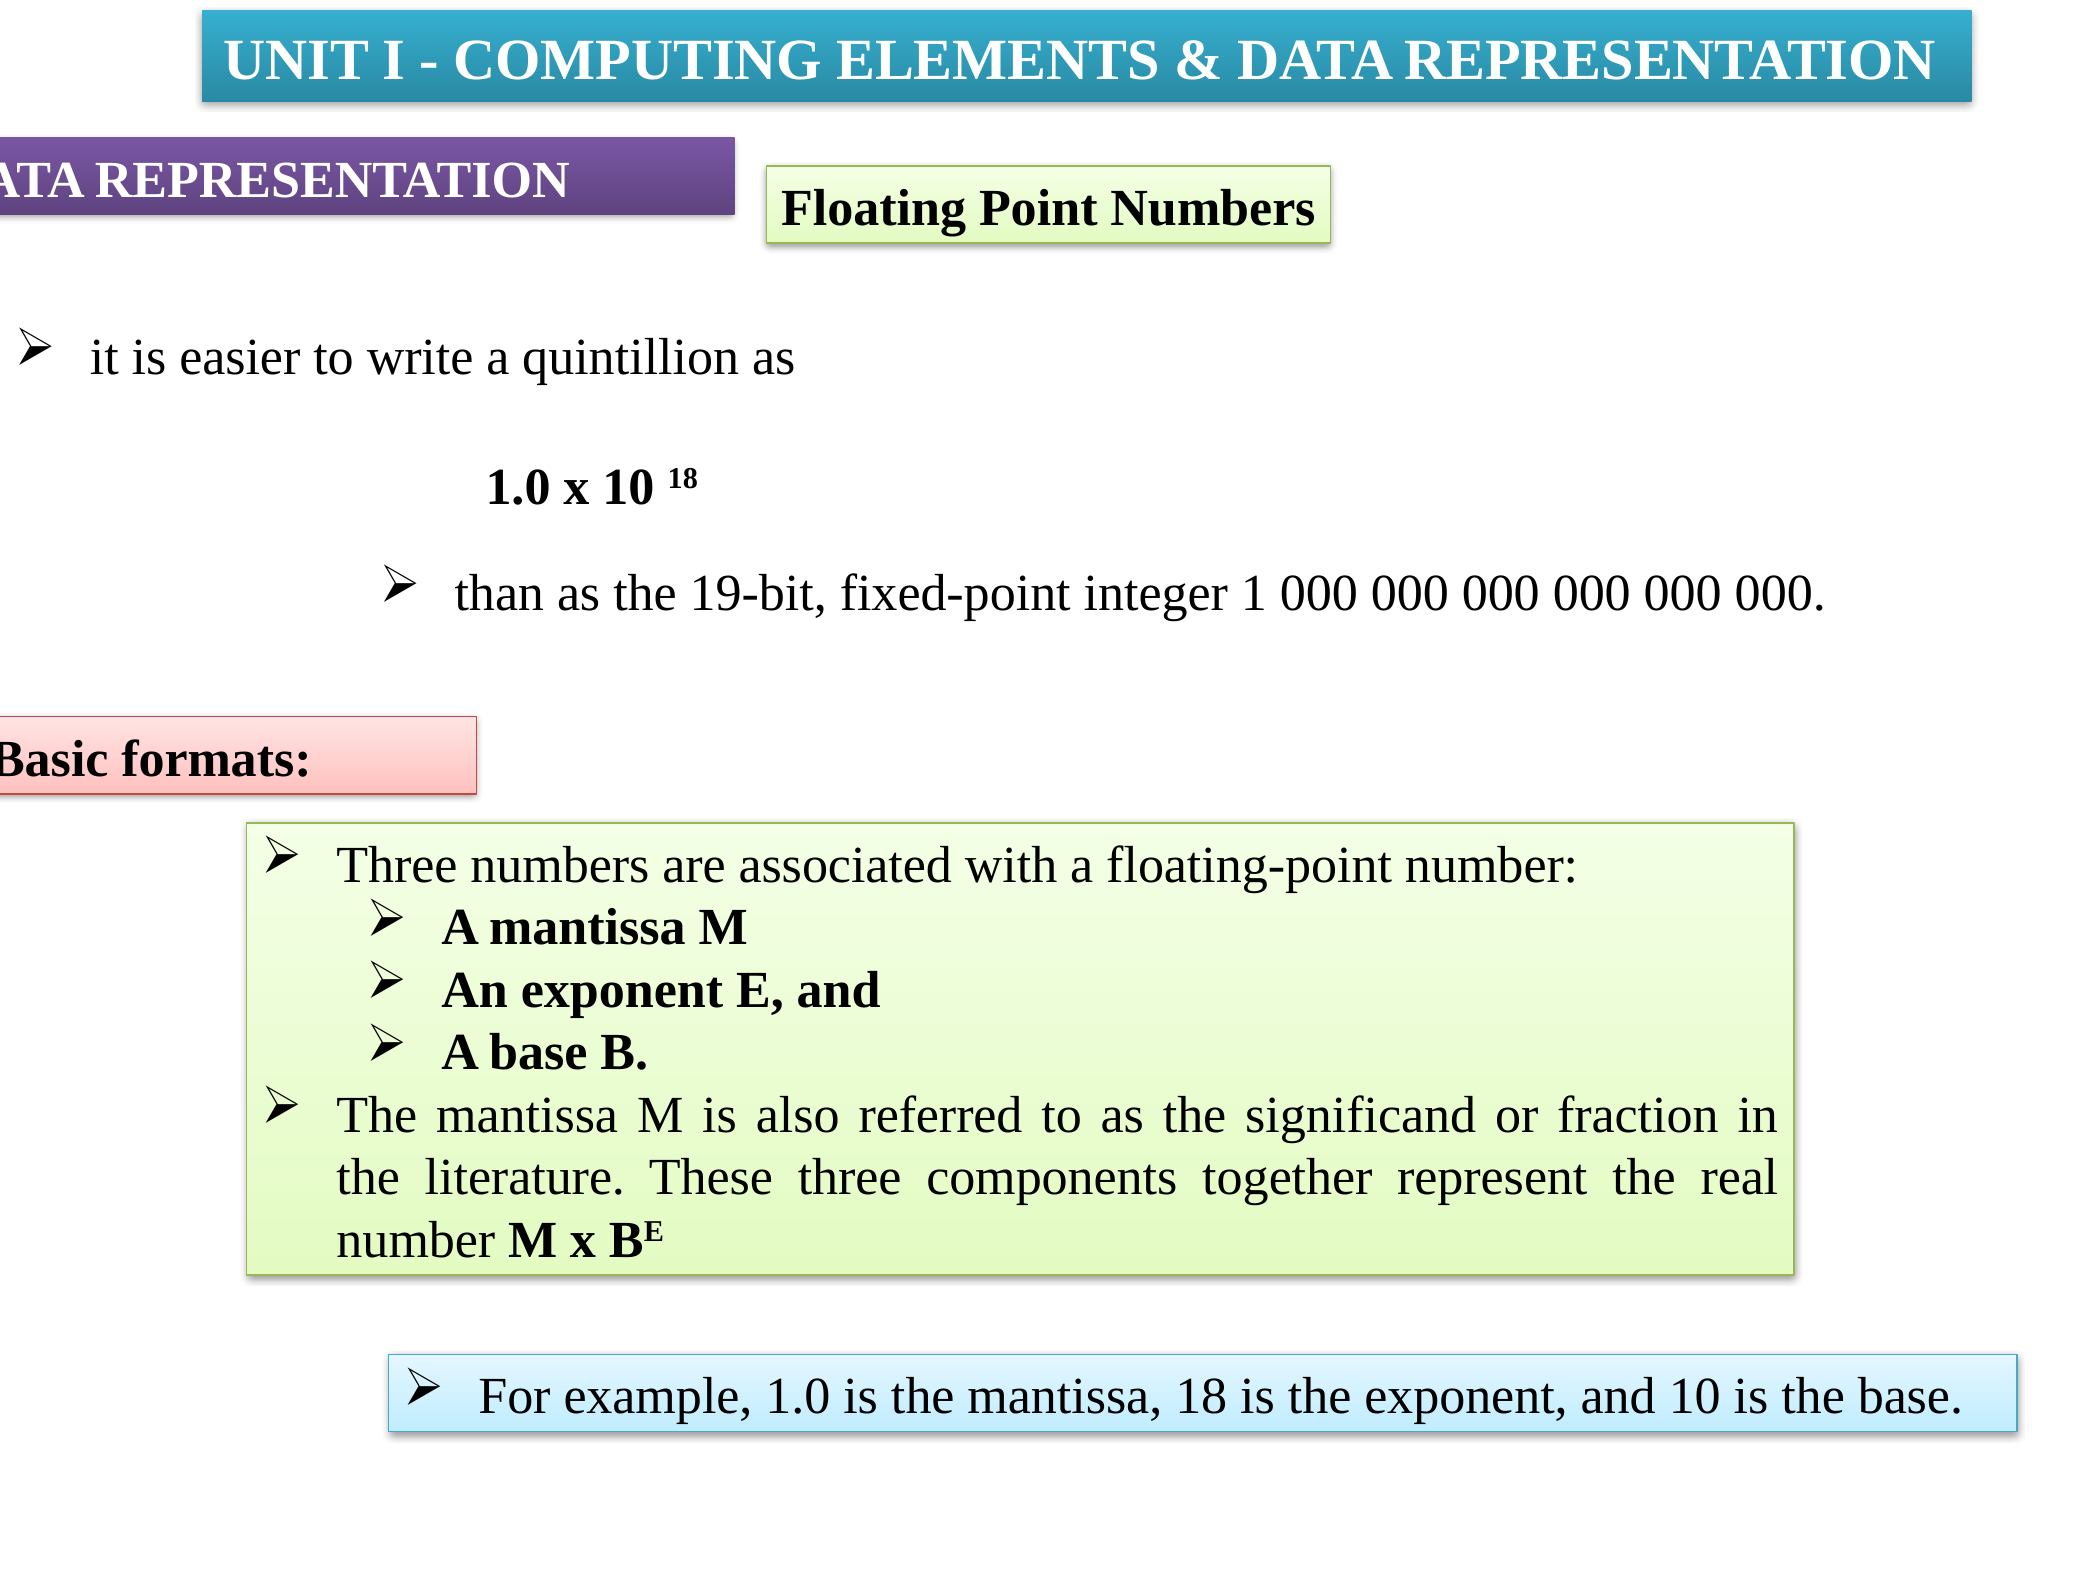

UNIT I - COMPUTING ELEMENTS & DATA REPRESENTATION
DATA REPRESENTATION
Floating Point Numbers
it is easier to write a quintillion as
1.0 x 10 18
than as the 19-bit, fixed-point integer 1 000 000 000 000 000 000.
Basic formats:
Three numbers are associated with a floating-point number:
A mantissa M
An exponent E, and
A base B.
The mantissa M is also referred to as the significand or fraction in the literature. These three components together represent the real number M x BE
For example, 1.0 is the mantissa, 18 is the exponent, and 10 is the base.